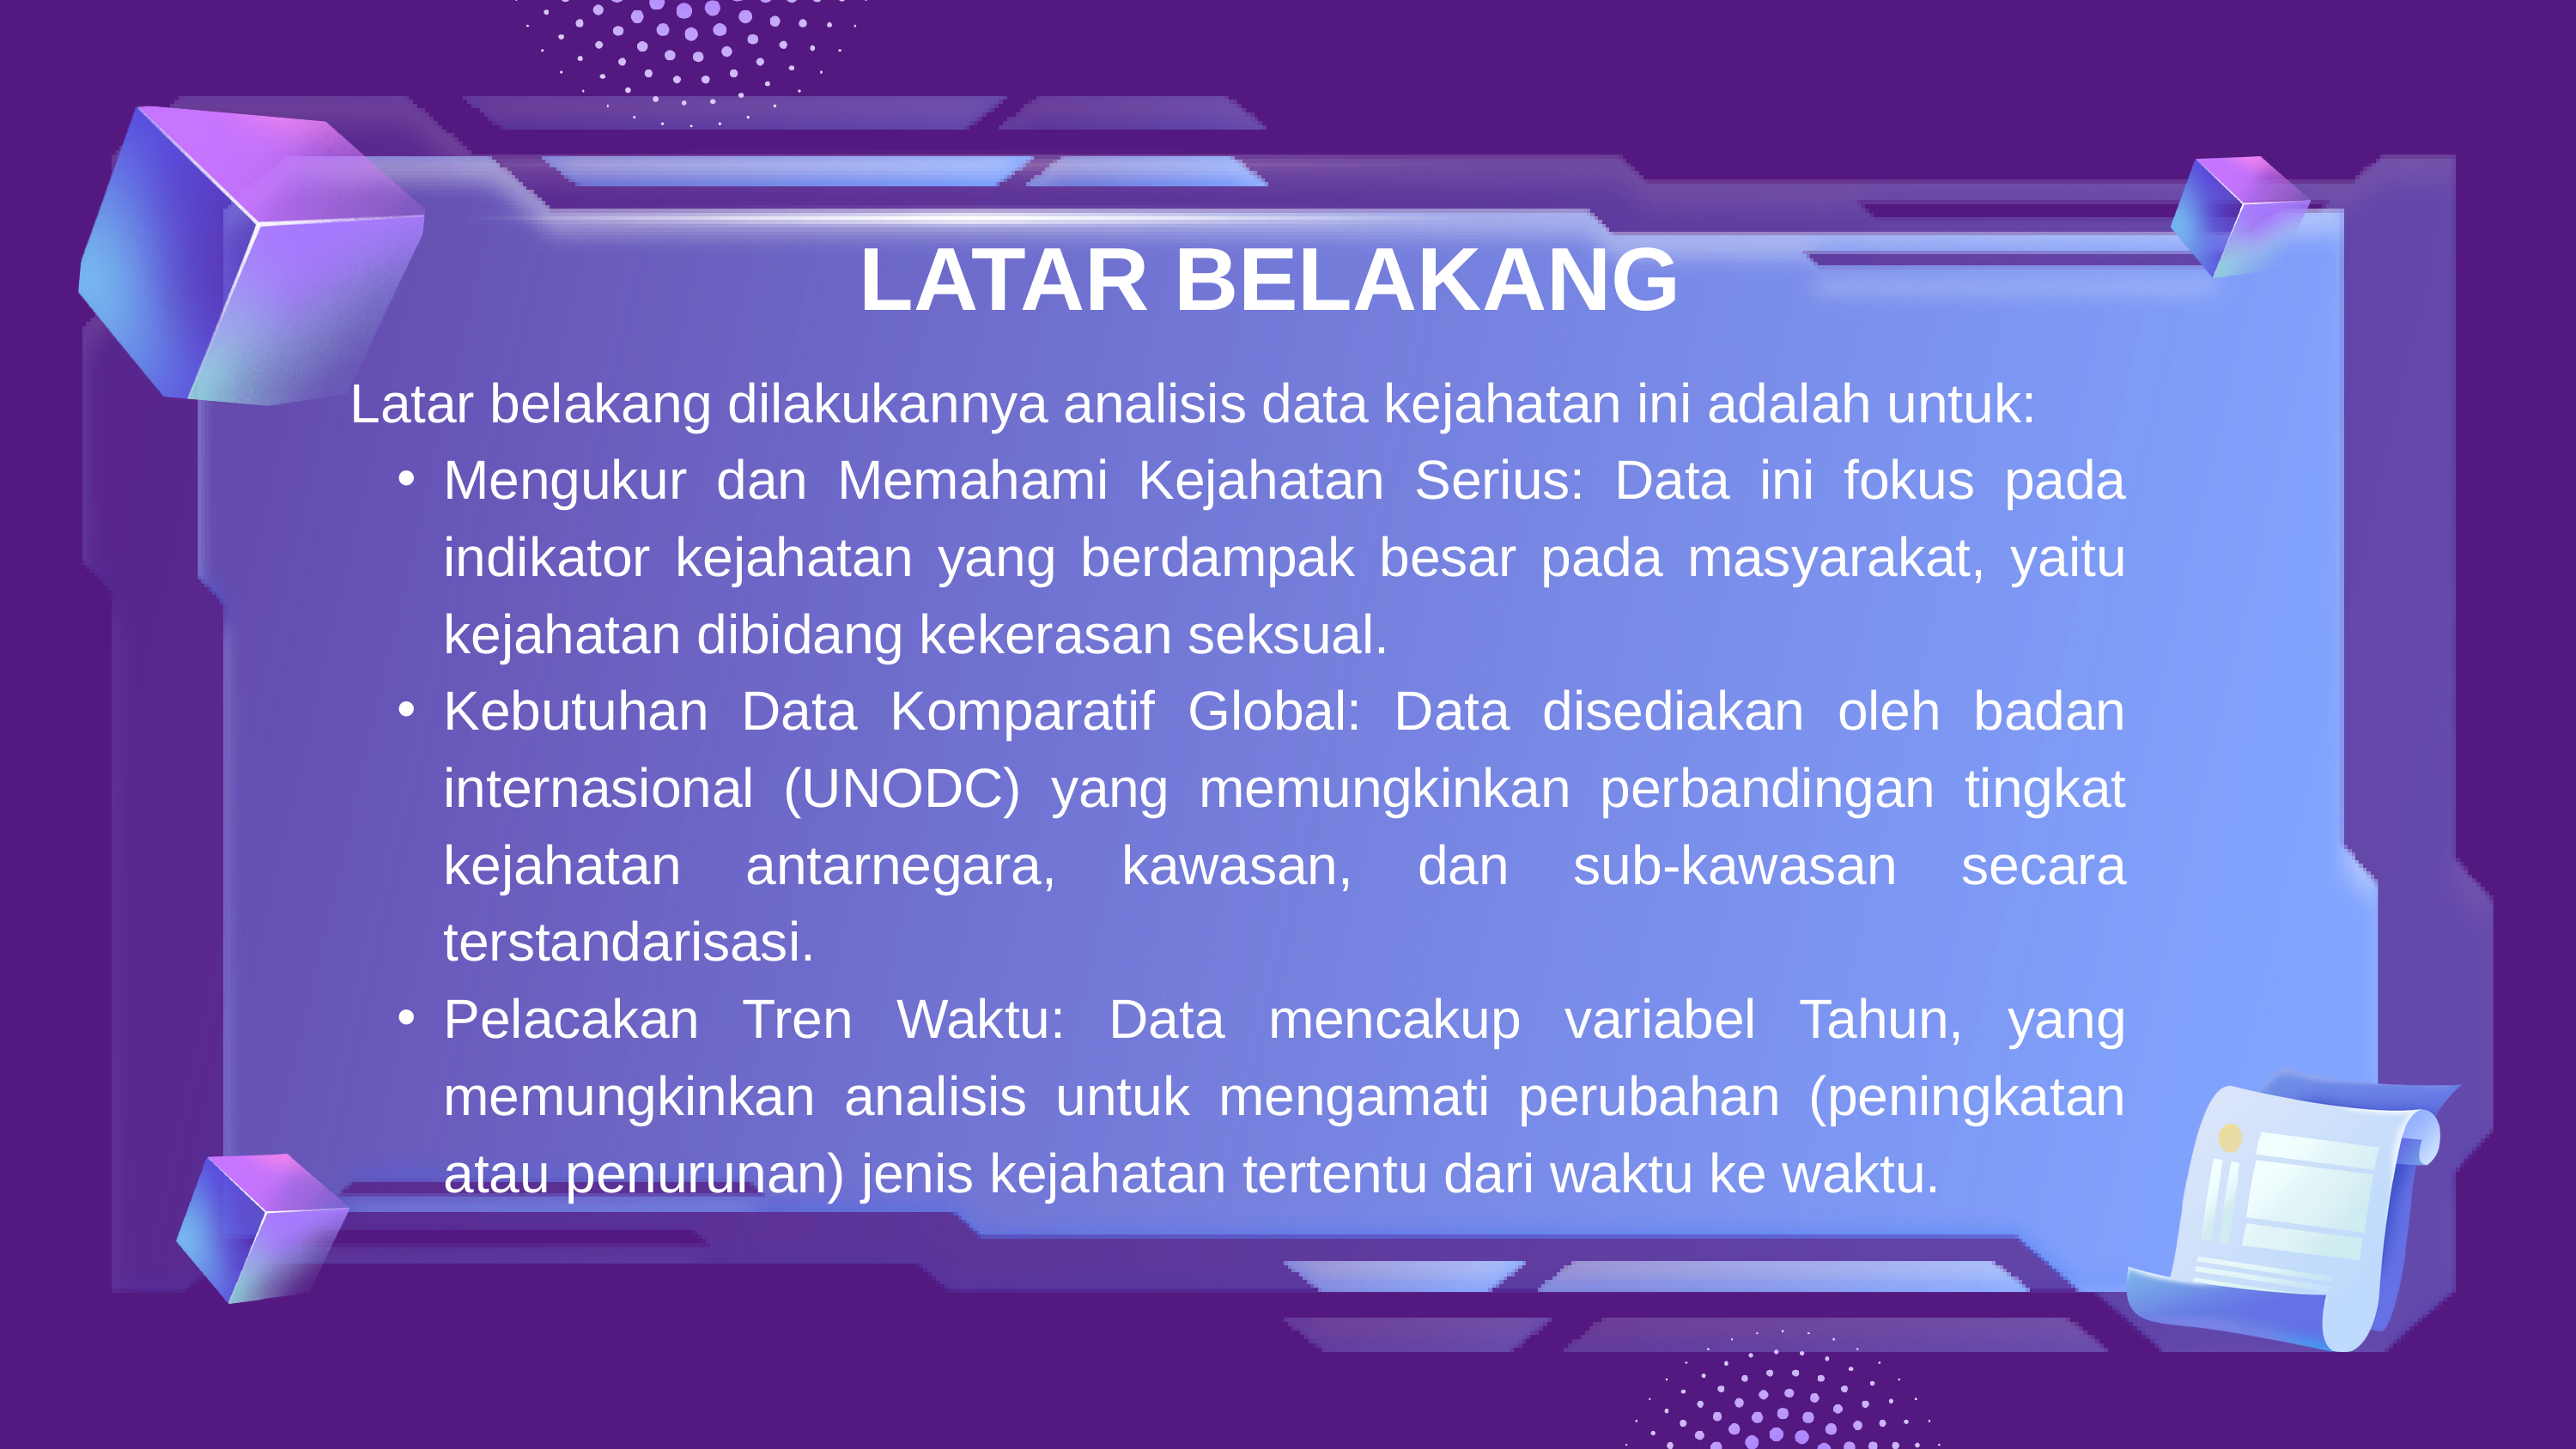

LATAR BELAKANG
Latar belakang dilakukannya analisis data kejahatan ini adalah untuk:
Mengukur dan Memahami Kejahatan Serius: Data ini fokus pada indikator kejahatan yang berdampak besar pada masyarakat, yaitu kejahatan dibidang kekerasan seksual.
Kebutuhan Data Komparatif Global: Data disediakan oleh badan internasional (UNODC) yang memungkinkan perbandingan tingkat kejahatan antarnegara, kawasan, dan sub-kawasan secara terstandarisasi.
Pelacakan Tren Waktu: Data mencakup variabel Tahun, yang memungkinkan analisis untuk mengamati perubahan (peningkatan atau penurunan) jenis kejahatan tertentu dari waktu ke waktu.